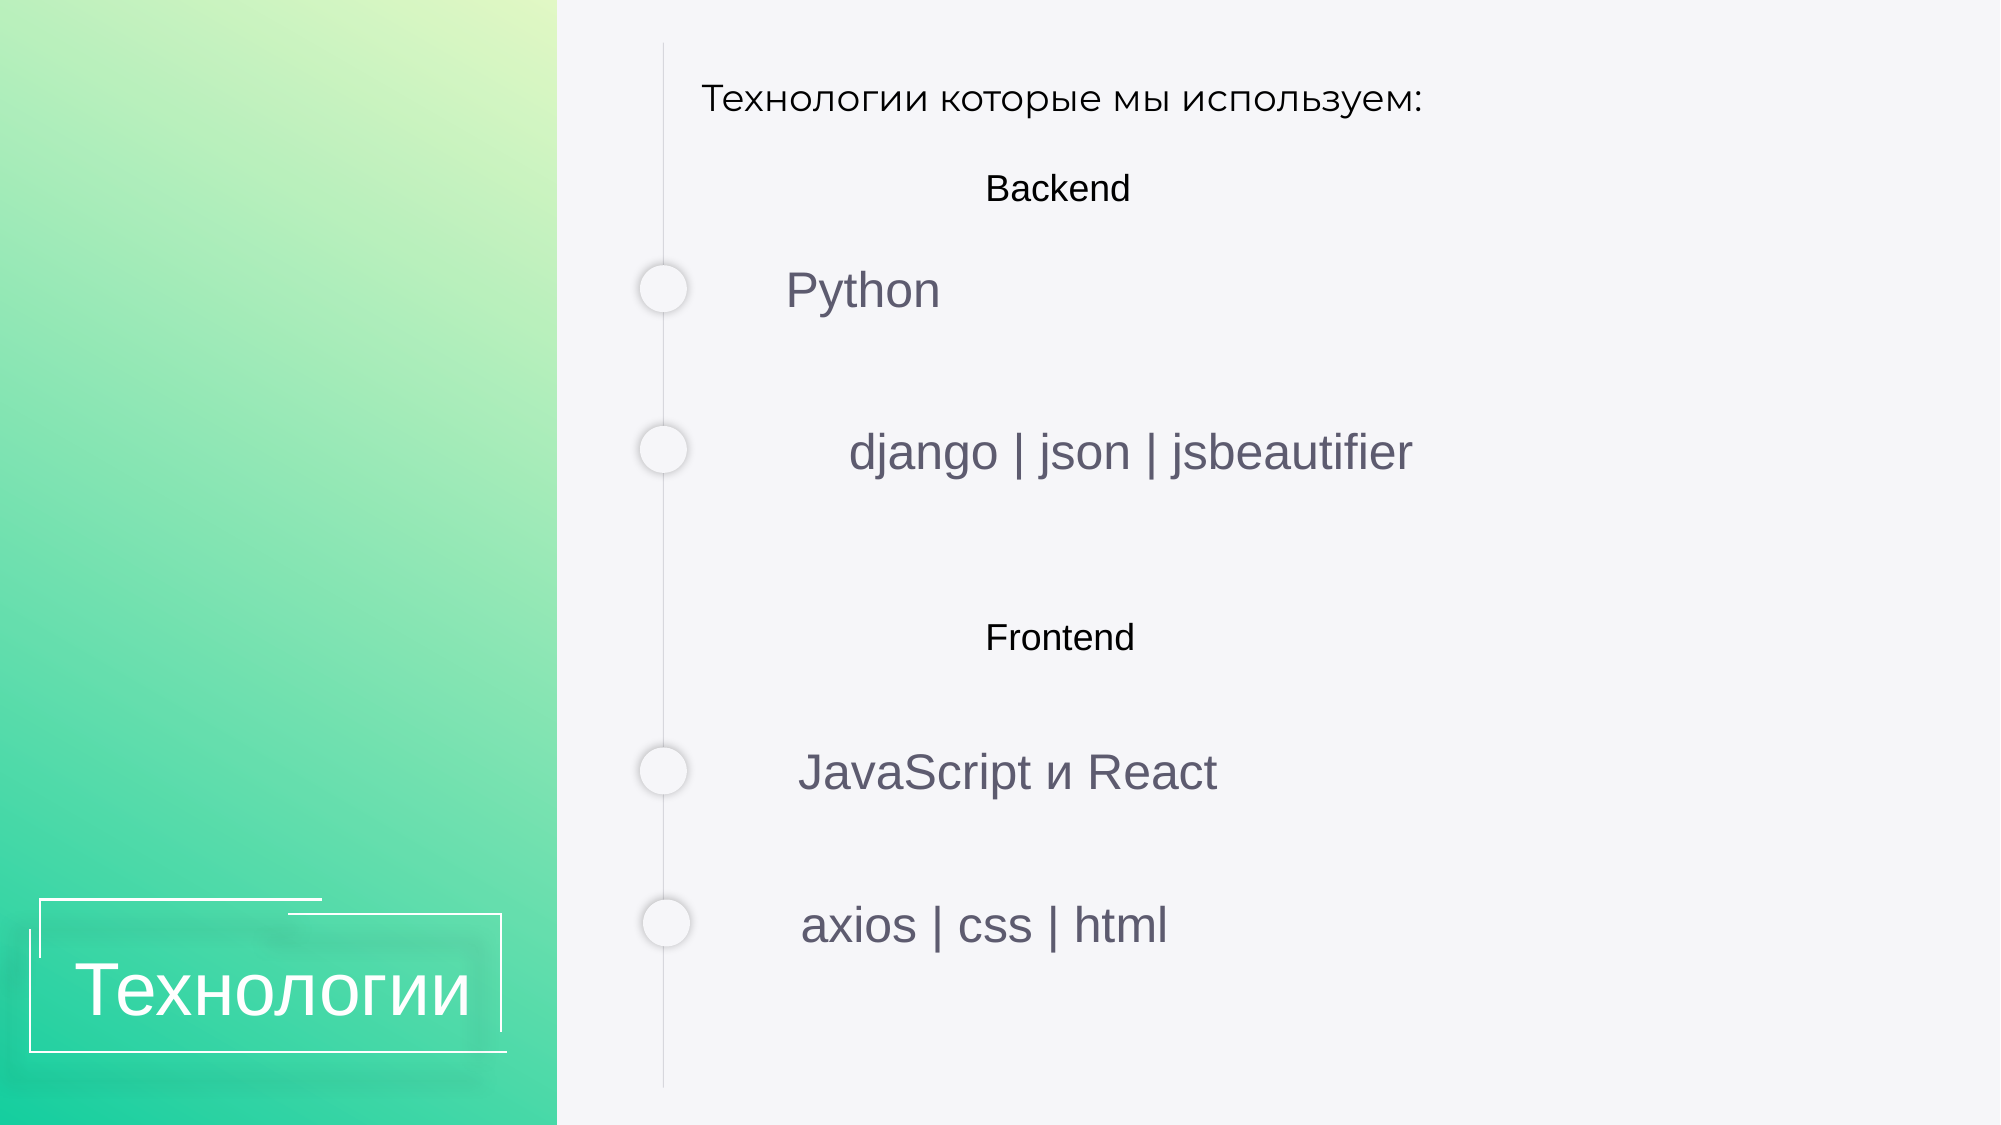

Технологии которые мы используем:
Backend
Python

django | json | jsbeautifier

Frontend
JavaScript и React

axios | css | html

Технологии